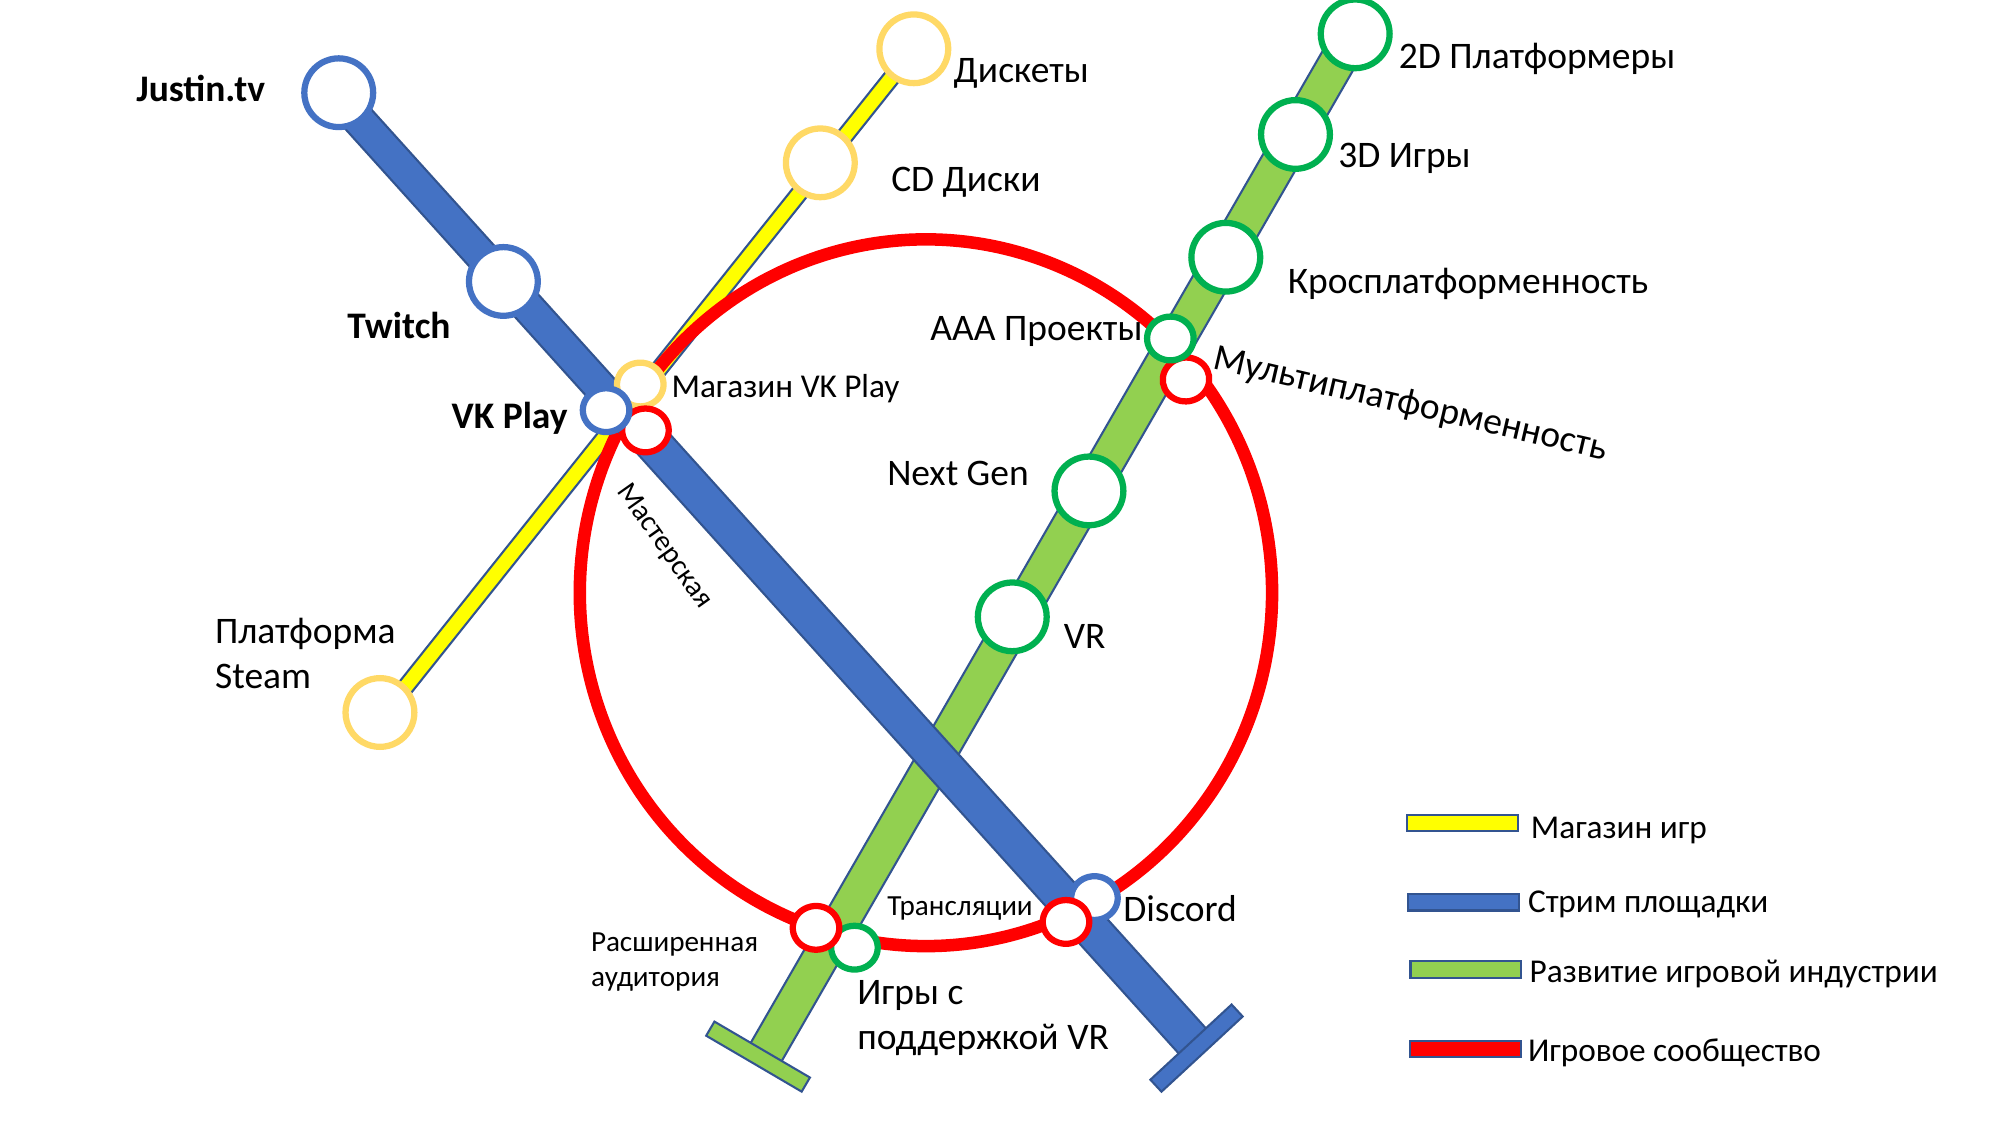

2D Платформеры

Дискеты
Justin.tv

3D Игры

CD Диски

Кросплатформенность
Twitch
AAA Проекты

Магазин VK Play

Мультиплатформенность
VK Play

Next Gen

Мастерская
Платформа Steam
VR

Магазин игр

Стрим площадки

Discord
Трансляции

Расширенная аудитория

Развитие игровой индустрии
Игры с поддержкой VR

Игровое сообщество